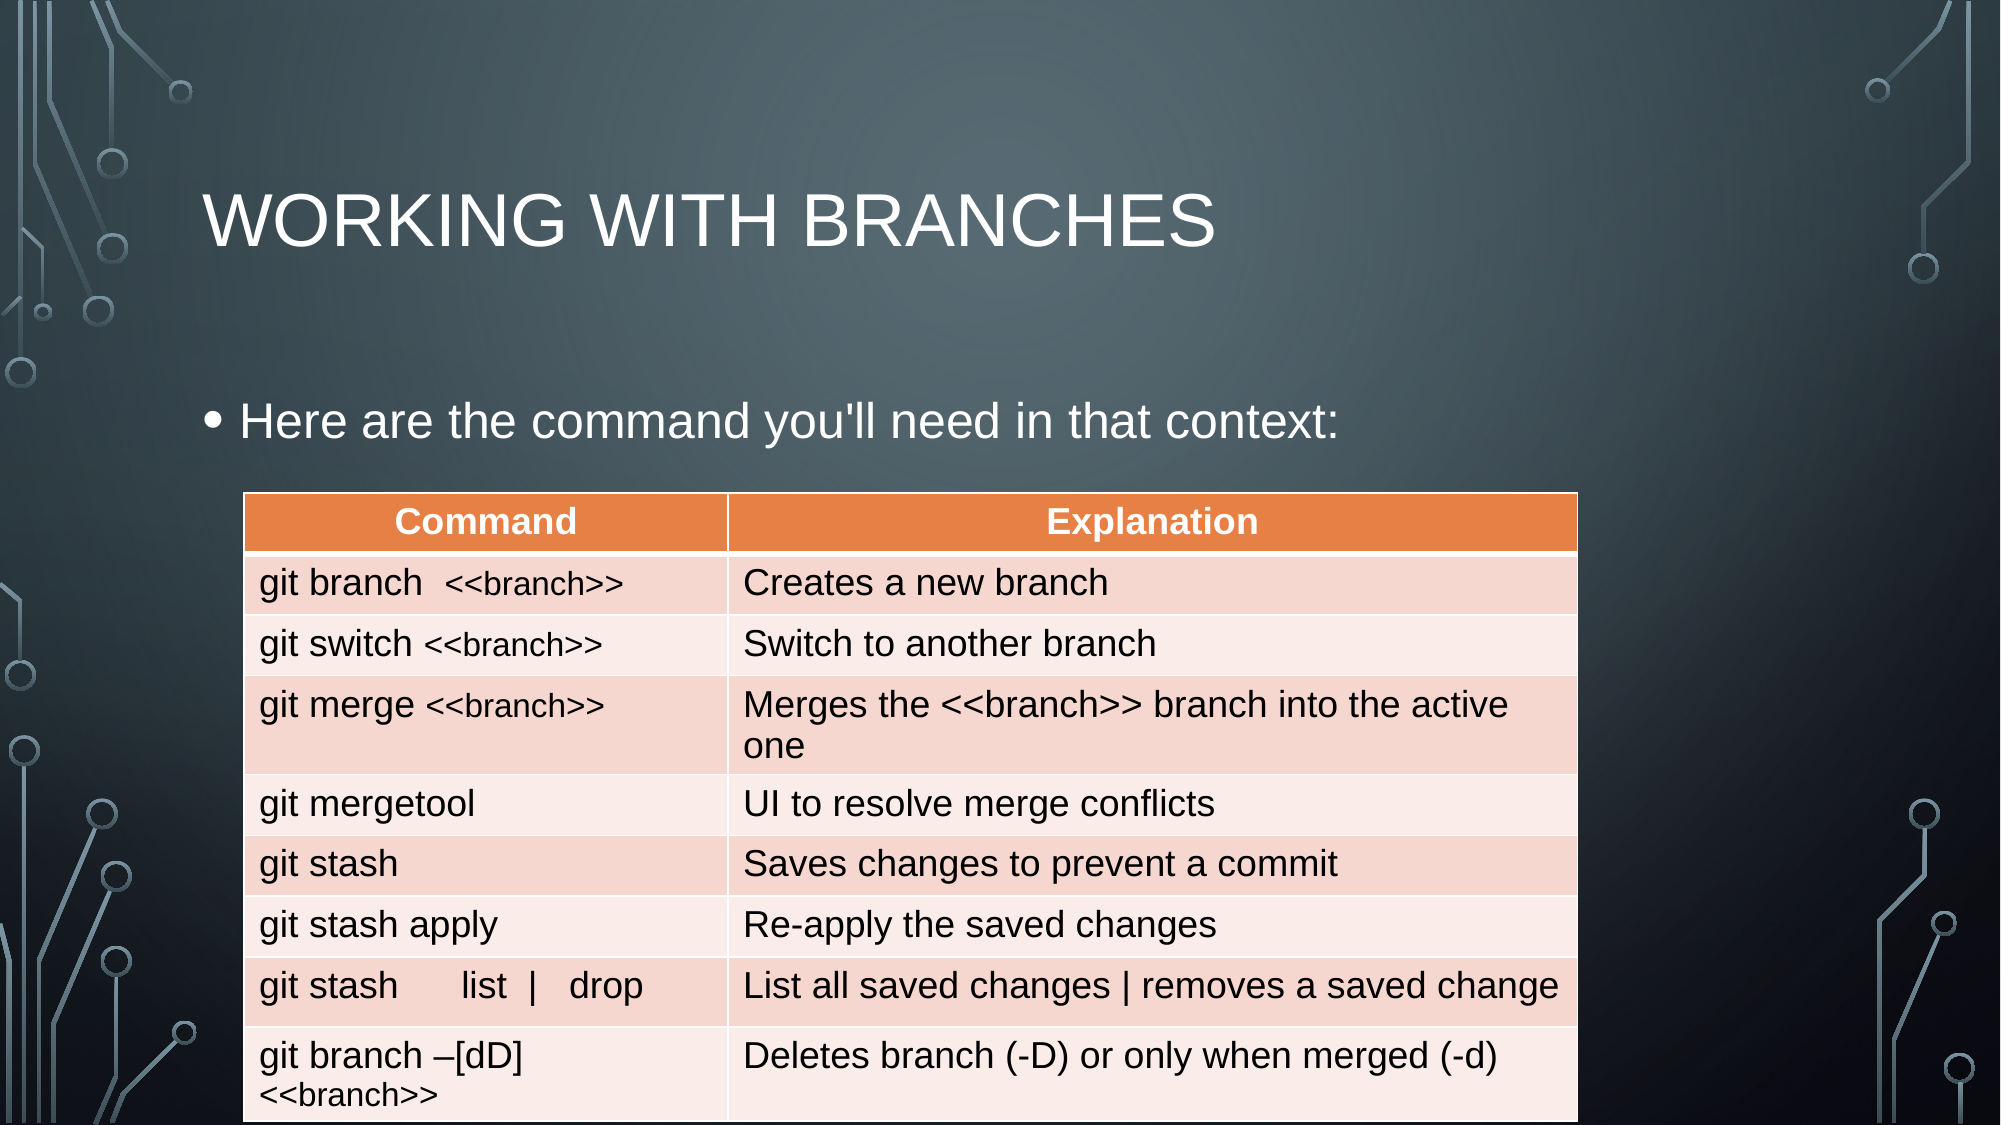

# Working with Branches
Here are the command you'll need in that context:

| Command | Explanation |
| --- | --- |
| git branch <<branch>> | Creates a new branch |
| git switch <<branch>> | Switch to another branch |
| git merge <<branch>> | Merges the <<branch>> branch into the active one |
| git mergetool | UI to resolve merge conflicts |
| git stash | Saves changes to prevent a commit |
| git stash apply | Re-apply the saved changes |
| git stash list | drop | List all saved changes | removes a saved change |
| git branch –[dD] <<branch>> | Deletes branch (-D) or only when merged (-d) |